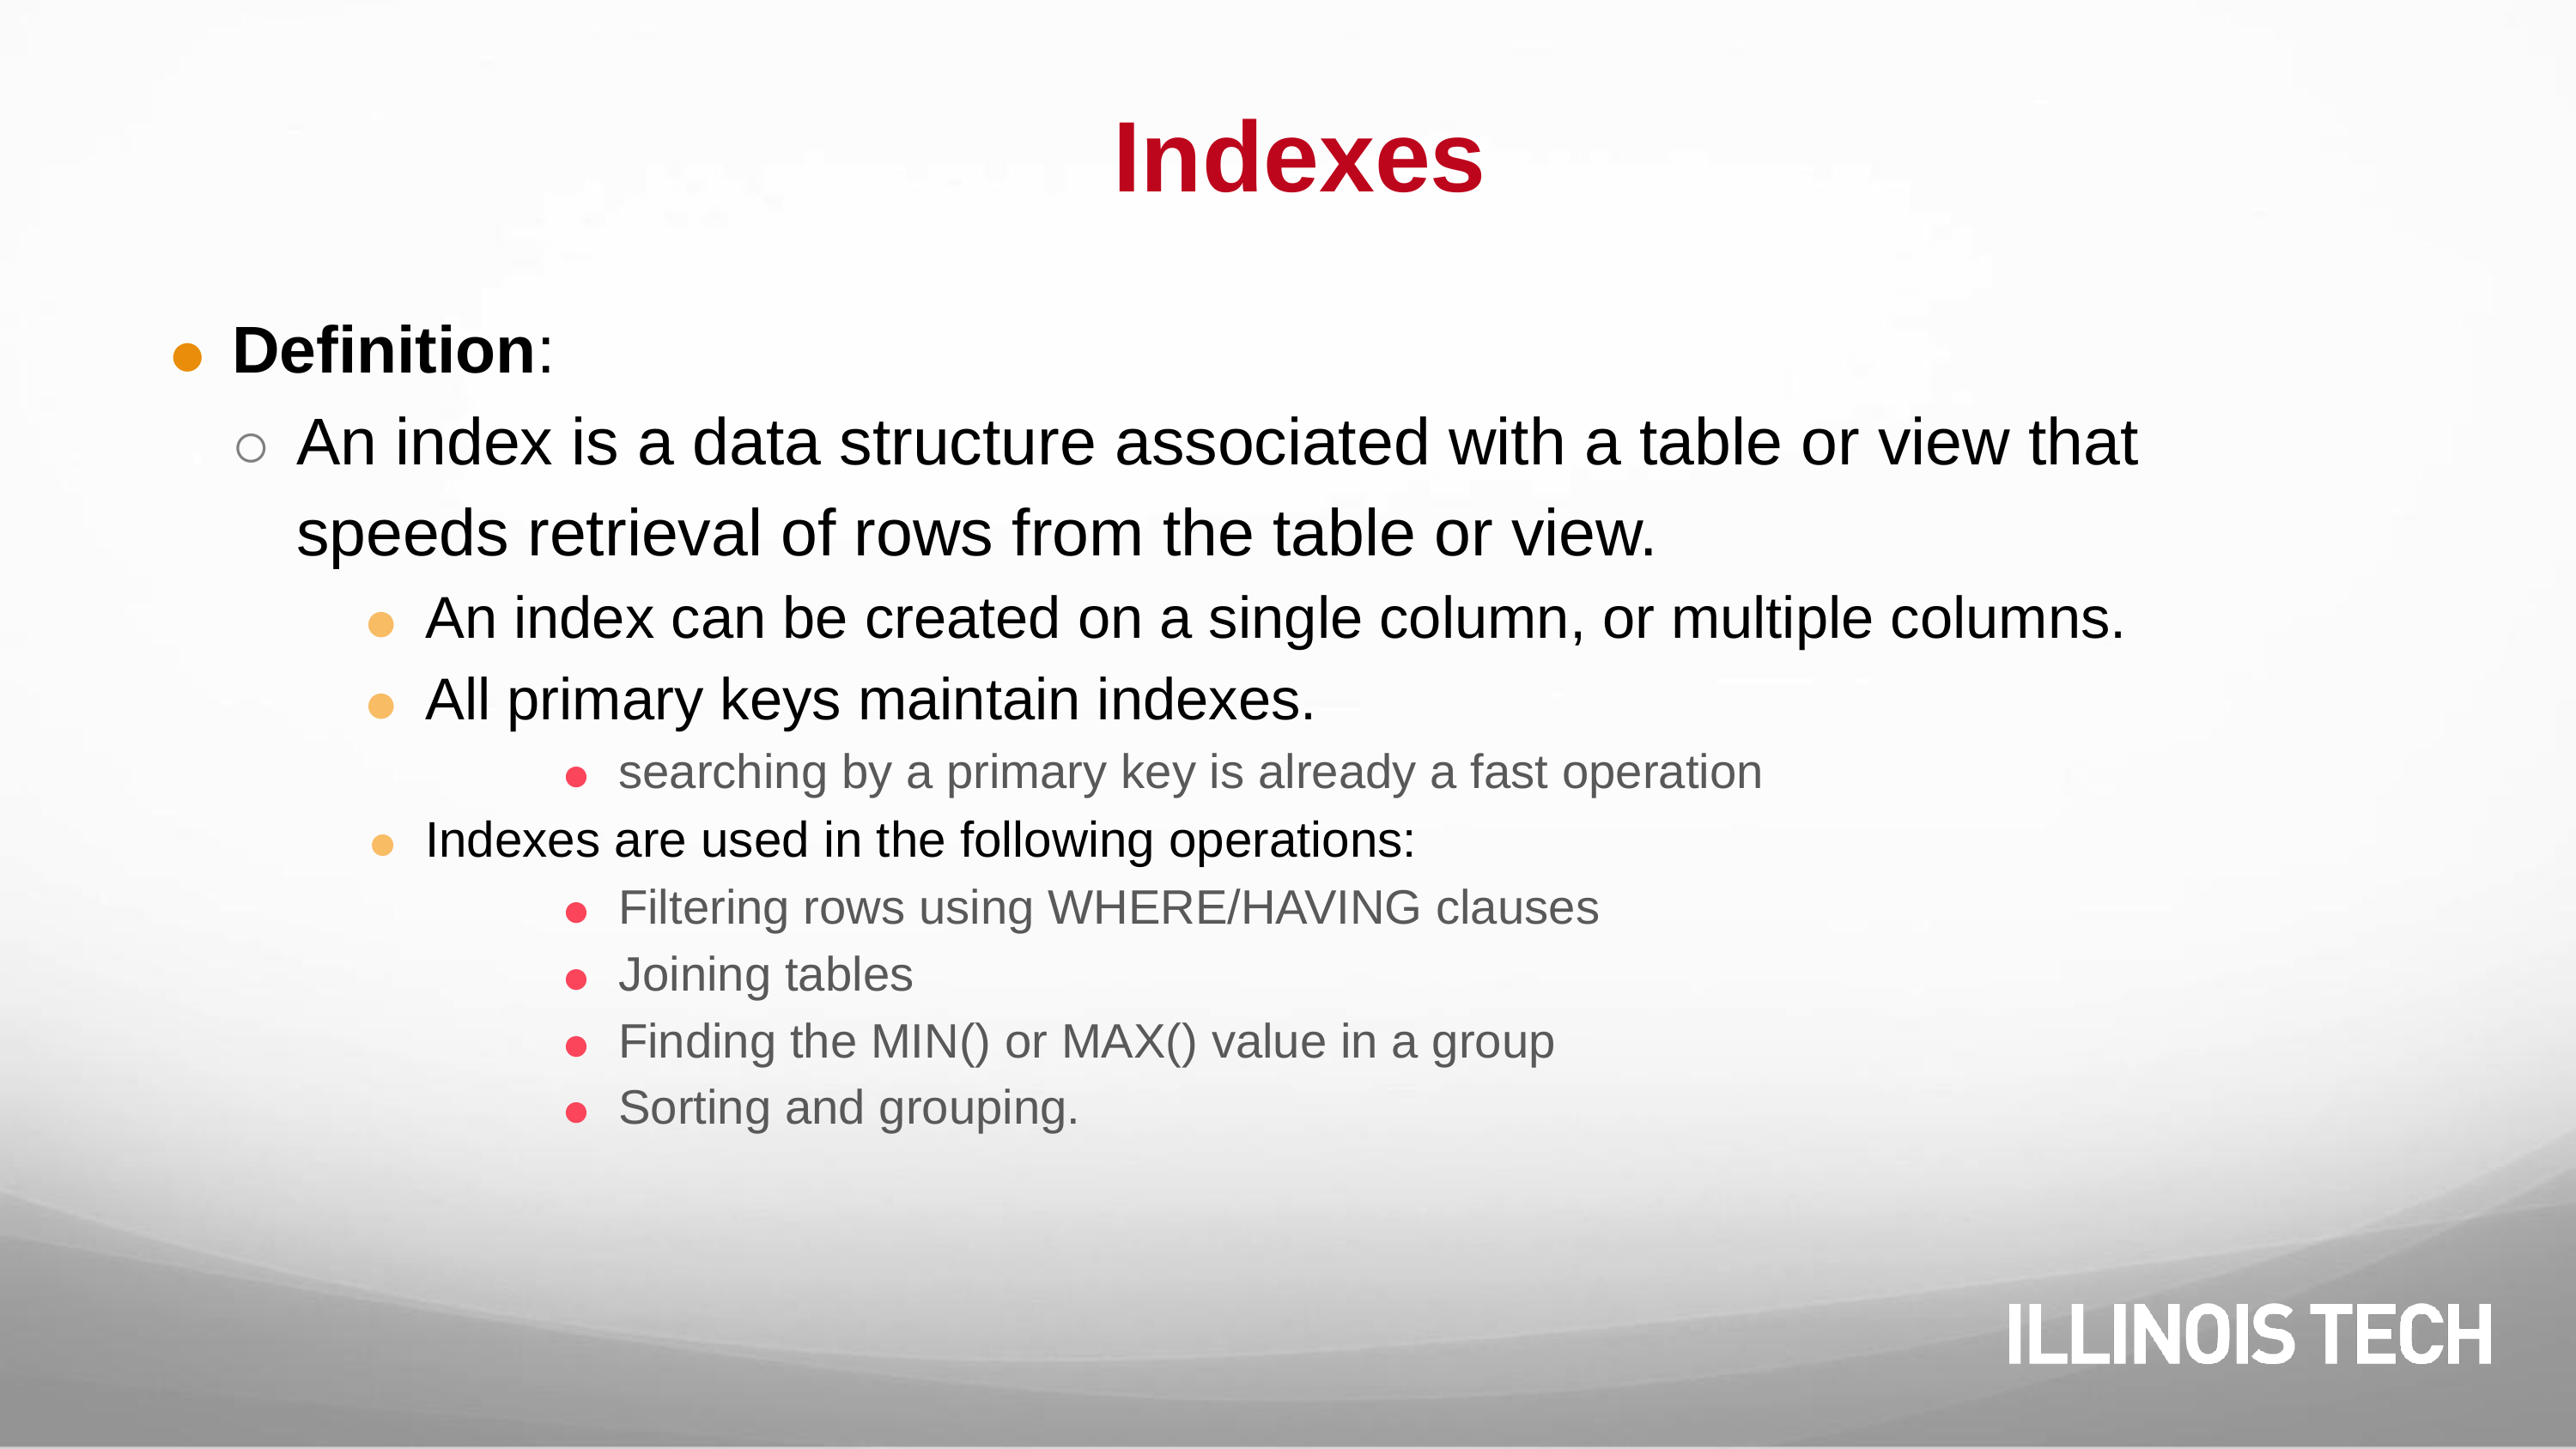

# Indexes
Definition:
An index is a data structure associated with a table or view that speeds retrieval of rows from the table or view.
An index can be created on a single column, or multiple columns.
All primary keys maintain indexes.
searching by a primary key is already a fast operation
Indexes are used in the following operations:
Filtering rows using WHERE/HAVING clauses
Joining tables
Finding the MIN() or MAX() value in a group
Sorting and grouping.